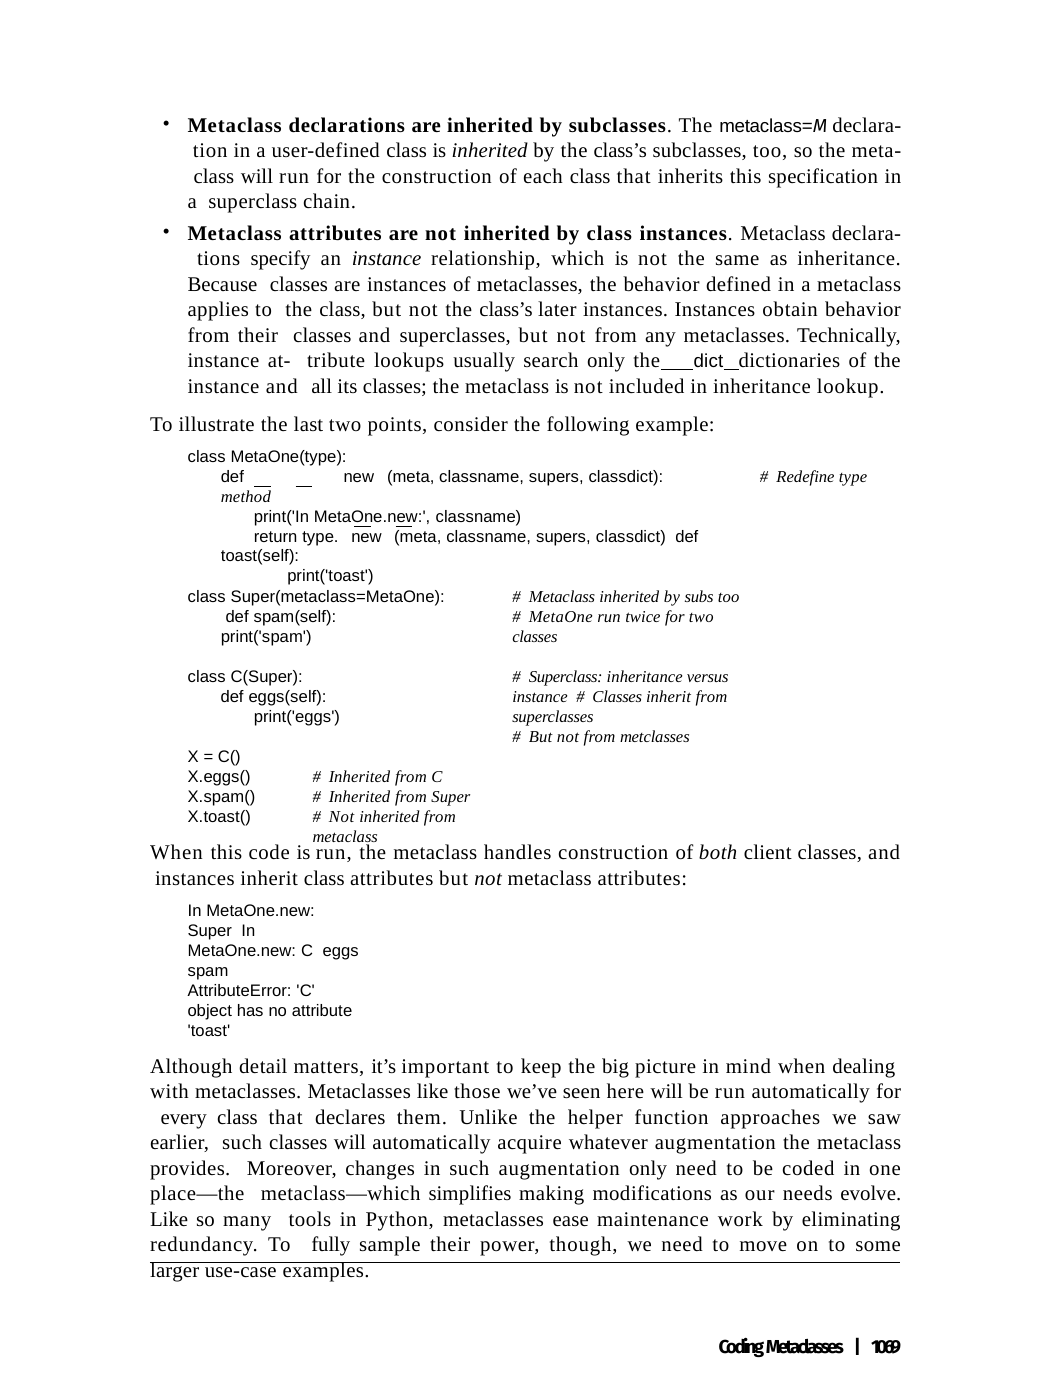

Metaclass declarations are inherited by subclasses. The metaclass=M declara-  tion in a user-defined class is inherited by the class’s subclasses, too, so the meta-  class will run for the construction of each class that inherits this specification in a  superclass chain.
Metaclass attributes are not inherited by class instances. Metaclass declara-  tions specify an instance relationship, which is not the same as inheritance. Because  classes are instances of metaclasses, the behavior defined in a metaclass applies to  the class, but not the class’s later instances. Instances obtain behavior from their  classes and superclasses, but not from any metaclasses. Technically, instance at-  tribute lookups usually search only the    dict  dictionaries of the instance and  all its classes; the metaclass is not included in inheritance lookup.
To illustrate the last two points, consider the following example:
class MetaOne(type):
def	new (meta, classname, supers, classdict):	# Redefine type method
print('In MetaOne.new:', classname)
return type. new (meta, classname, supers, classdict)  def toast(self):
print('toast')

class Super(metaclass=MetaOne):  def spam(self):
print('spam')
# Metaclass inherited by subs too
# MetaOne run twice for two classes
class C(Super):
def eggs(self):  print('eggs')
# Superclass: inheritance versus instance  # Classes inherit from superclasses
# But not from metclasses
X = C()
X.eggs()
X.spam()
X.toast()
# Inherited from C
# Inherited from Super
# Not inherited from metaclass
When this code is run, the metaclass handles construction of both client classes, and  instances inherit class attributes but not metaclass attributes:
In MetaOne.new: Super  In MetaOne.new: C  eggs
spam
AttributeError: 'C' object has no attribute 'toast'
Although detail matters, it’s important to keep the big picture in mind when dealing  with metaclasses. Metaclasses like those we’ve seen here will be run automatically for  every class that declares them. Unlike the helper function approaches we saw earlier,  such classes will automatically acquire whatever augmentation the metaclass provides.  Moreover, changes in such augmentation only need to be coded in one place—the  metaclass—which simplifies making modifications as our needs evolve. Like so many  tools in Python, metaclasses ease maintenance work by eliminating redundancy. To  fully sample their power, though, we need to move on to some larger use-case examples.

Coding Metaclasses  |  1069